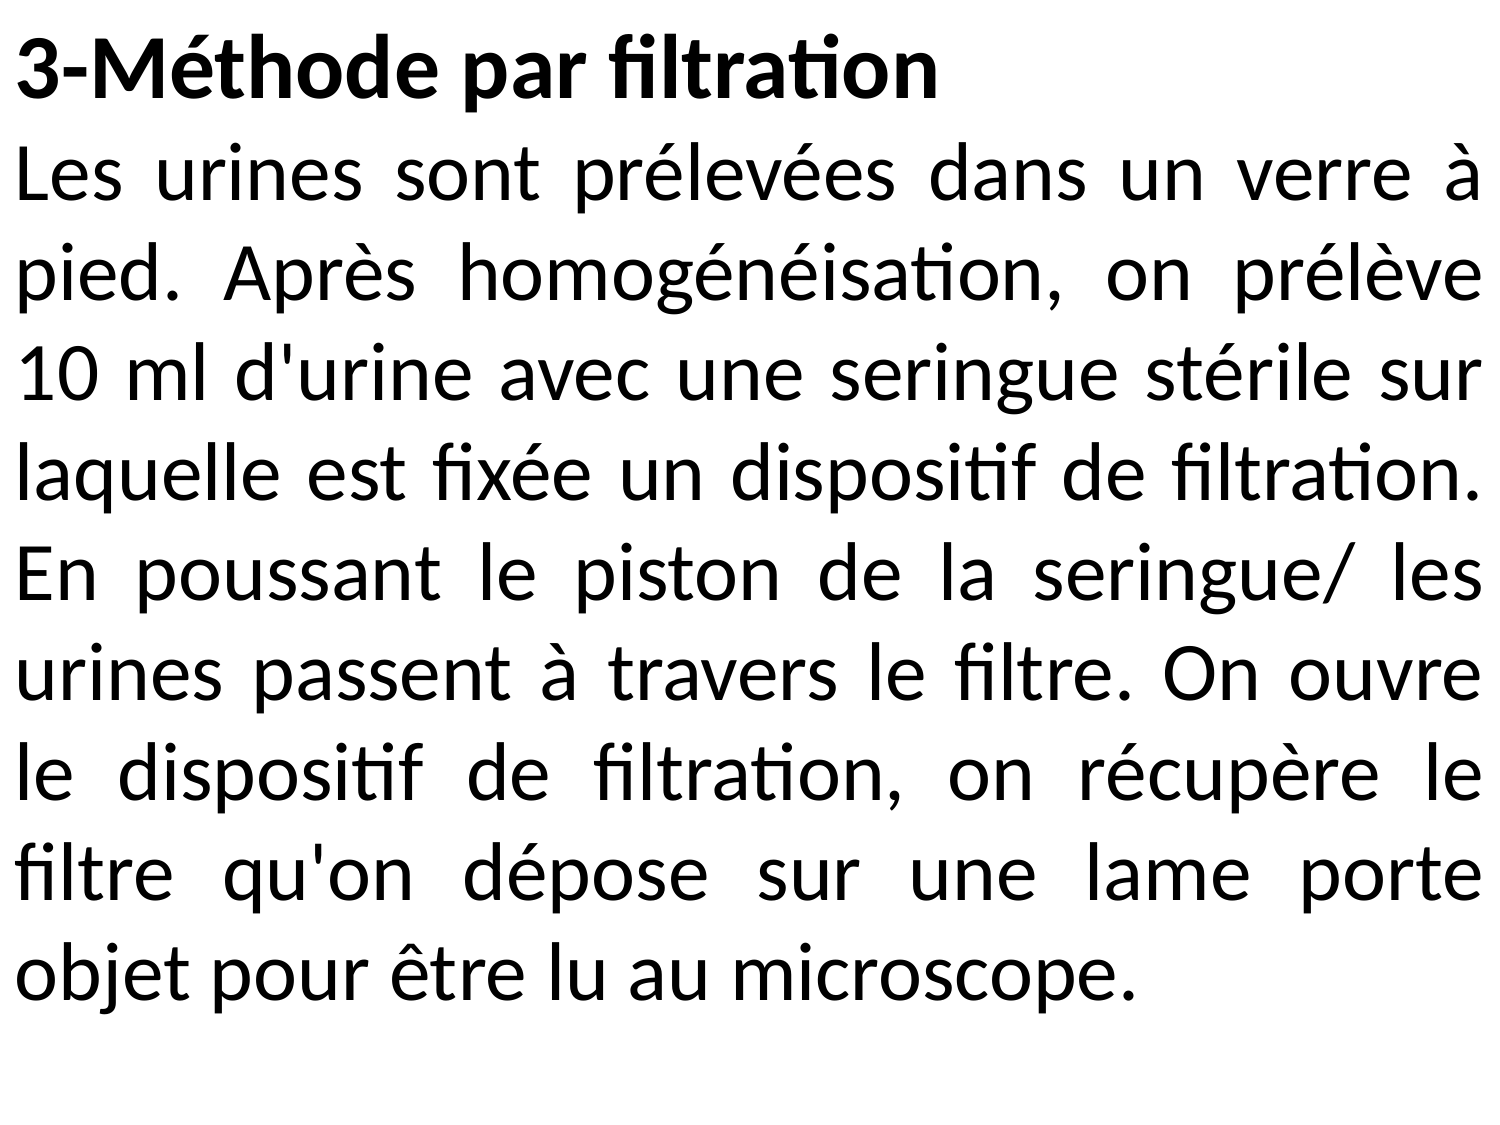

3-Méthode par filtration
Les urines sont prélevées dans un verre à pied. Après homogénéisation, on prélève 10 ml d'urine avec une seringue stérile sur laquelle est fixée un dispositif de filtration. En poussant le piston de la seringue/ les urines passent à travers le filtre. On ouvre le dispositif de filtration, on récupère le filtre qu'on dépose sur une lame porte objet pour être lu au microscope.